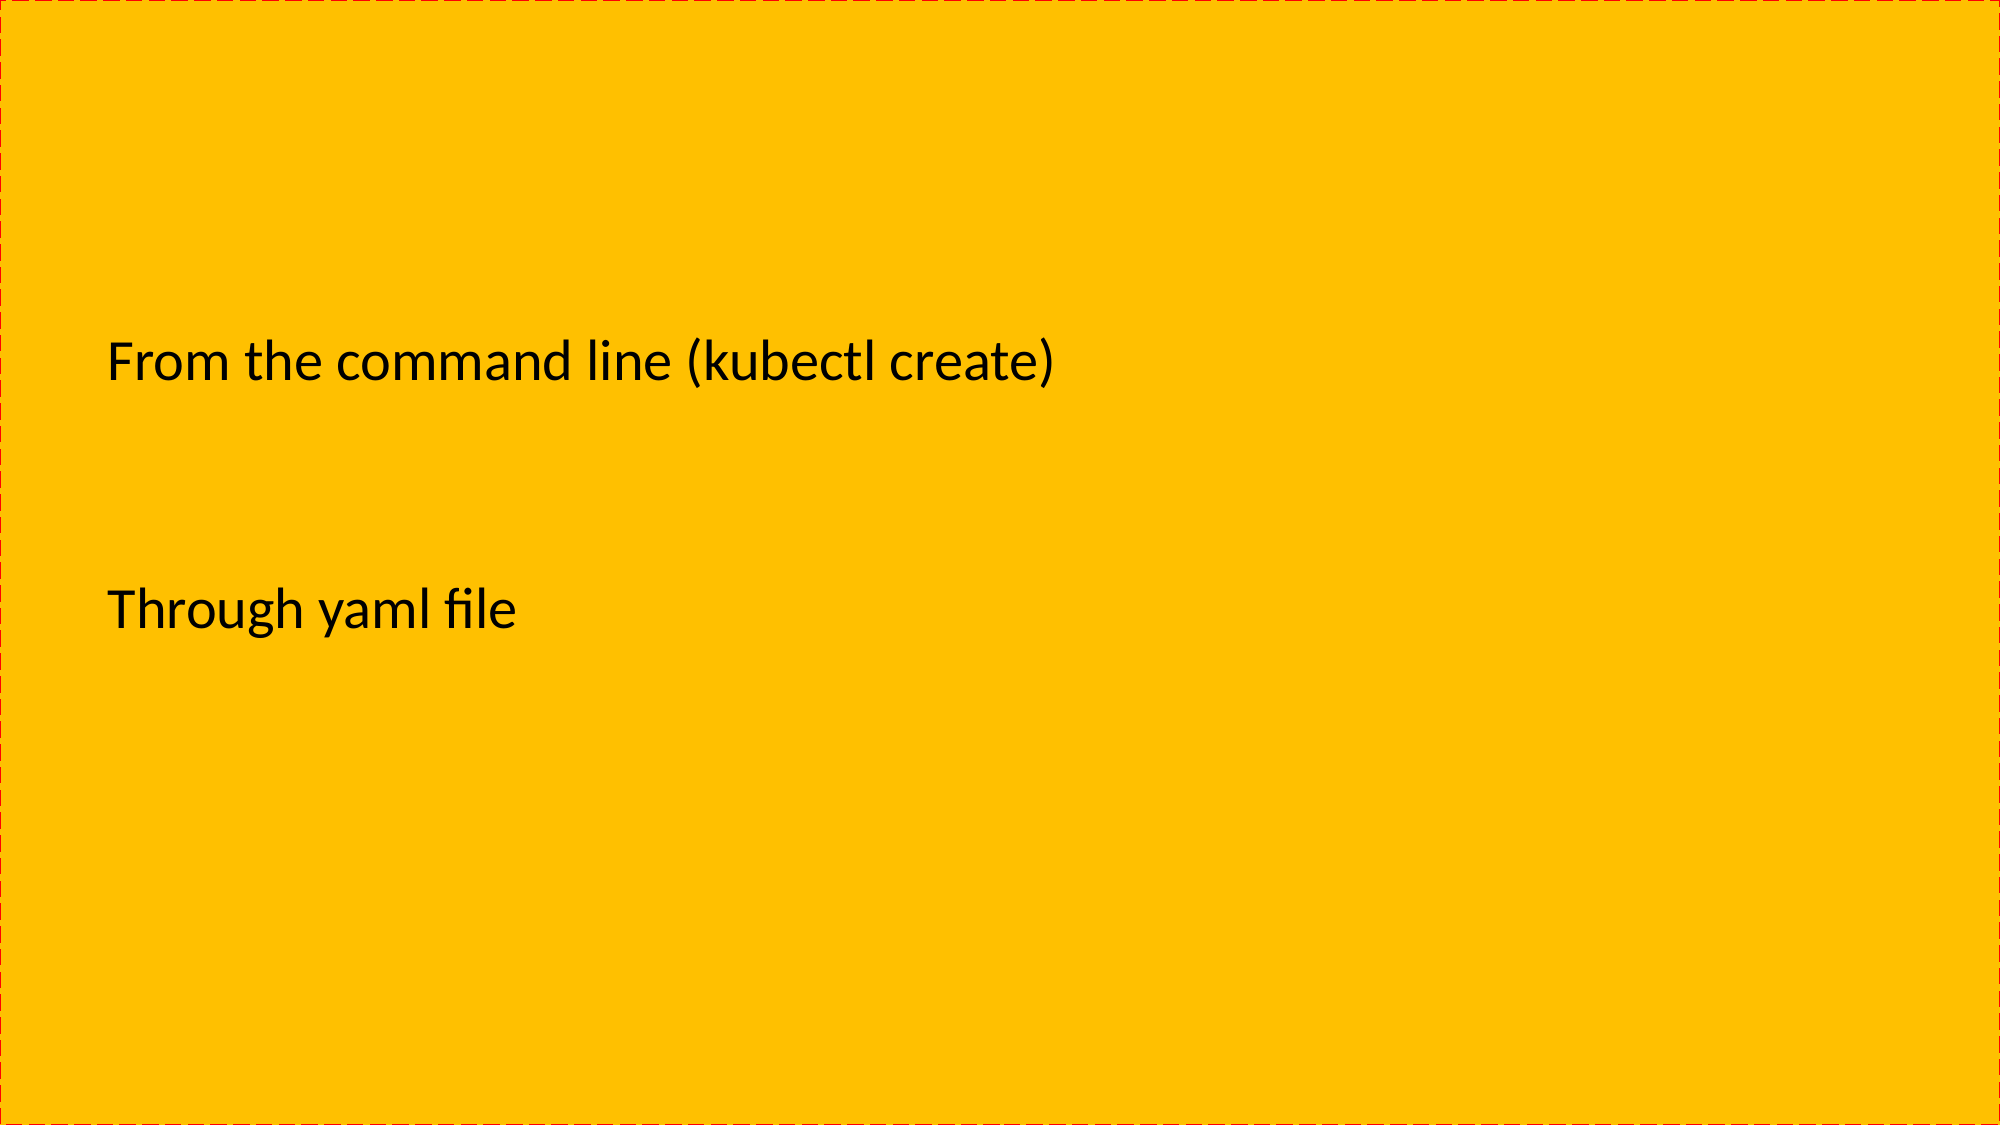

From the command line (kubectl create)
Through yaml file